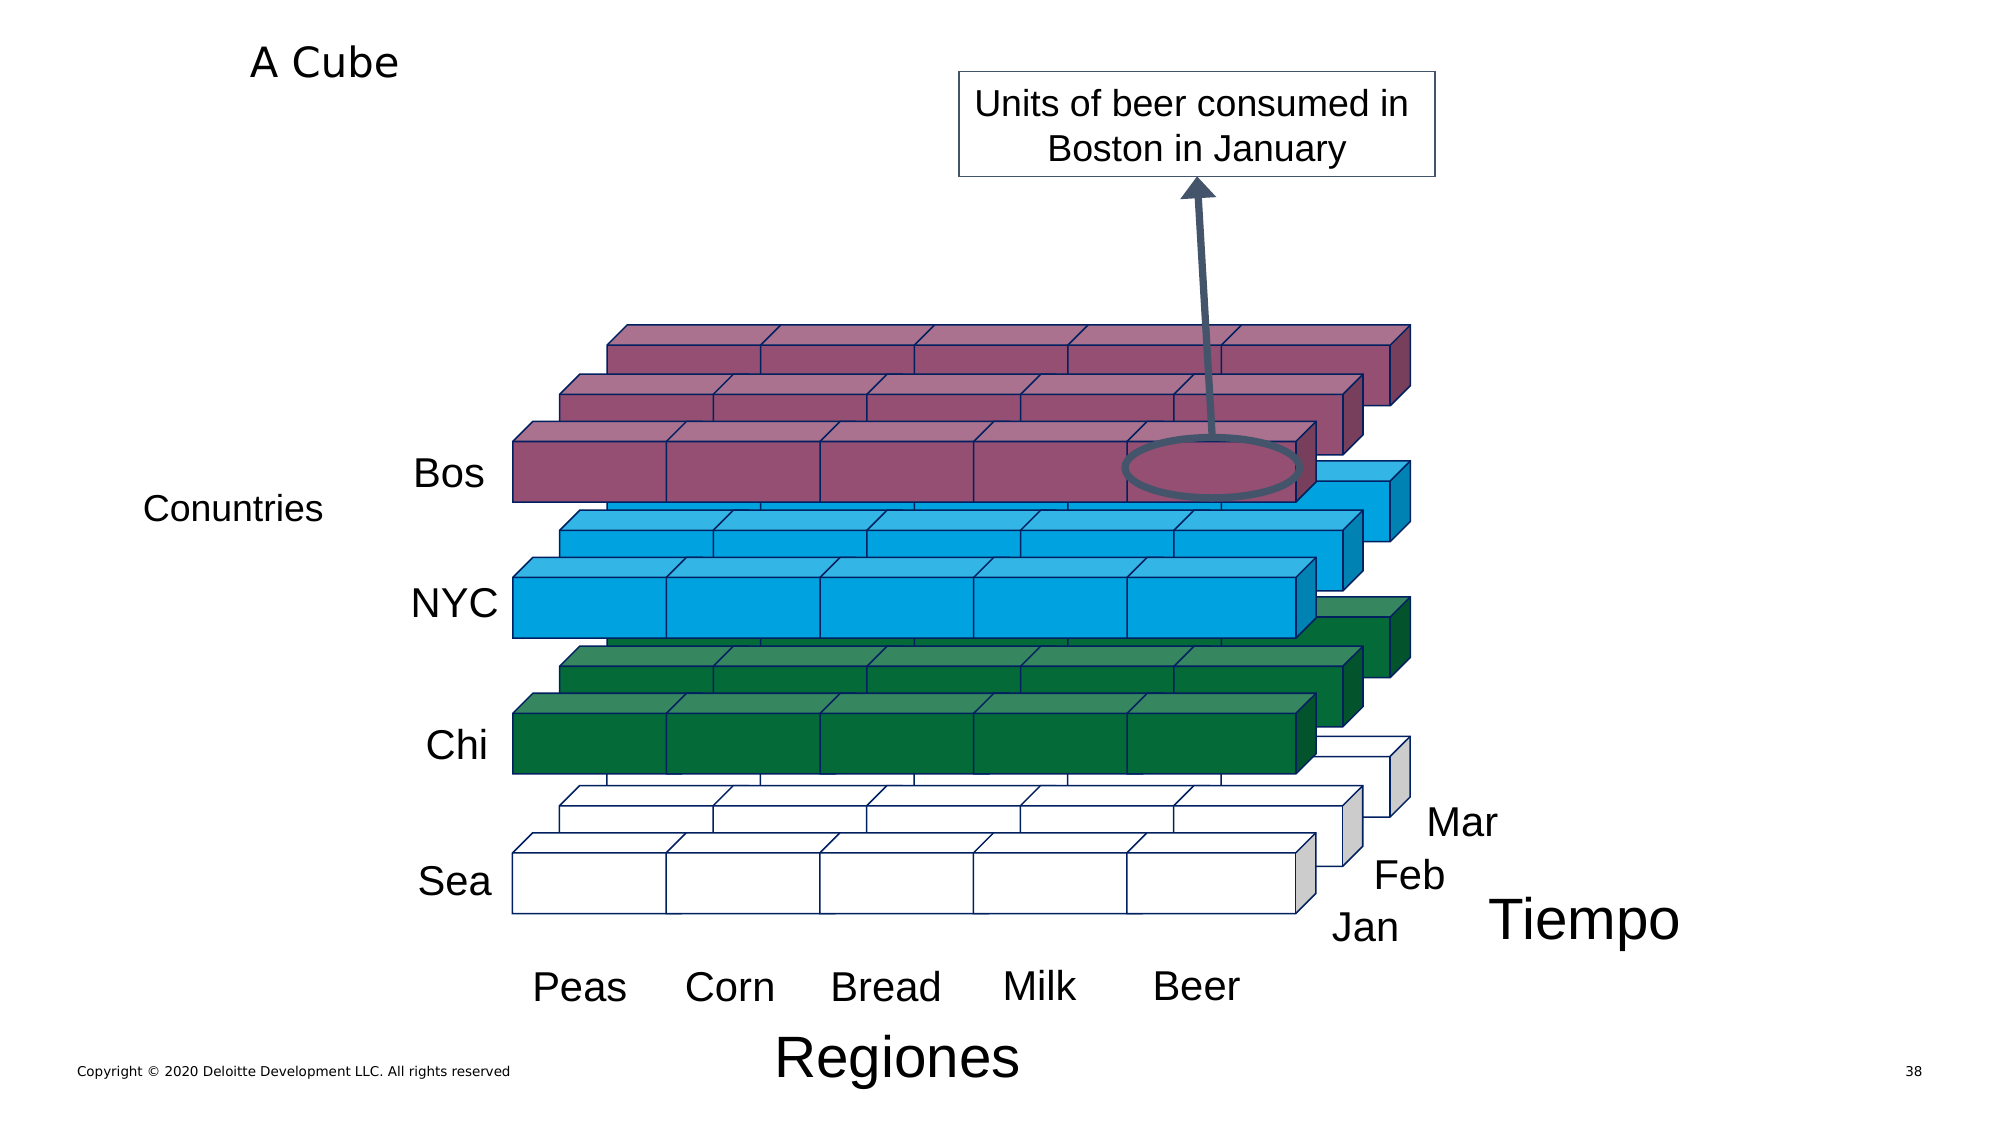

A Cube
Units of beer consumed in
Boston in January

Bos
Conuntries
NYC
Chi
Mar
Feb
Sea
Tiempo
Jan
Milk
Beer
Peas
Corn
Bread
Regiones